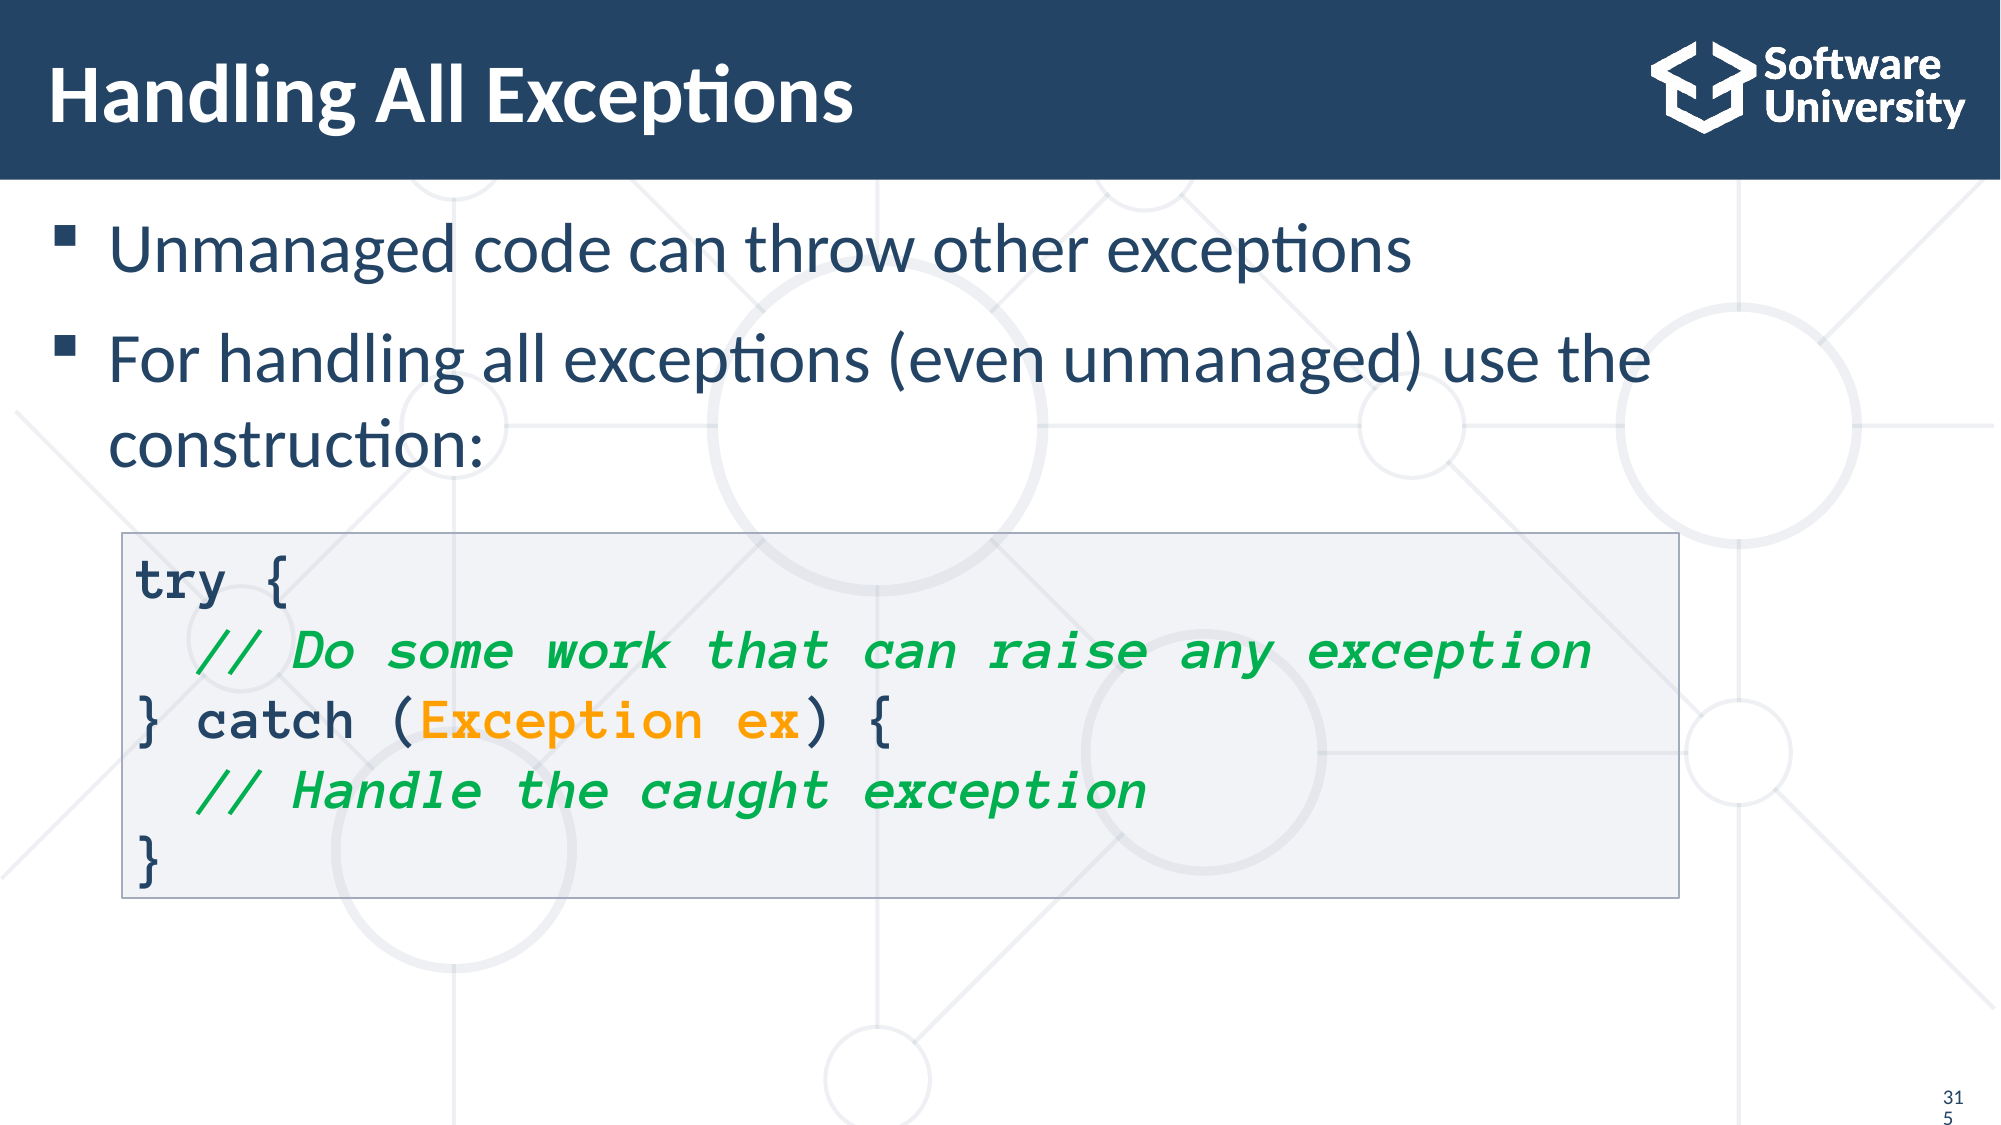

# Handling All Exceptions
Unmanaged code can throw other exceptions
For handling all exceptions (even unmanaged) use the
construction:
try {
  // Do some work that can raise any exception
} catch (Exception ex) {
  // Handle the caught exception
}
315